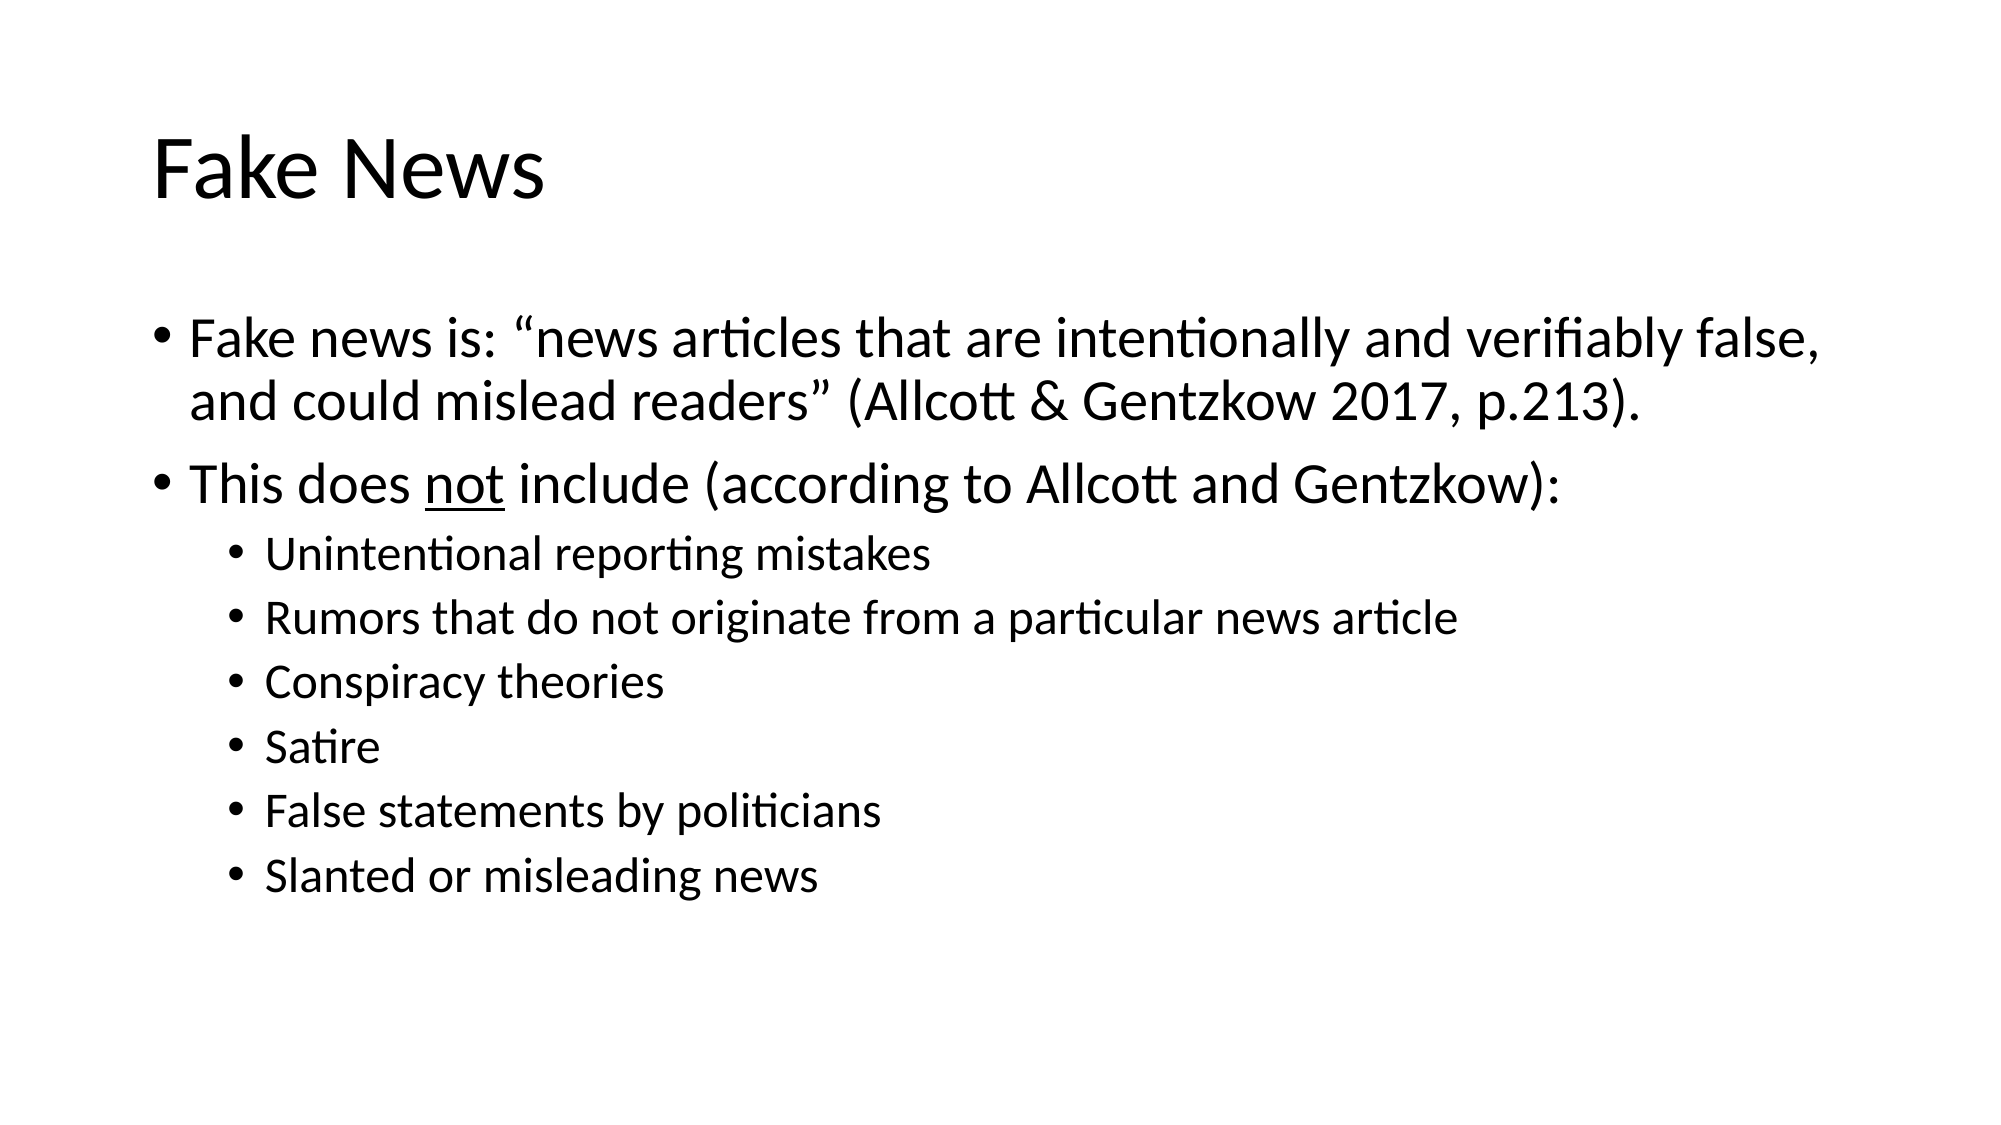

# Fake News
Fake news is: “news articles that are intentionally and verifiably false, and could mislead readers” (Allcott & Gentzkow 2017, p.213).
This does not include (according to Allcott and Gentzkow):
Unintentional reporting mistakes
Rumors that do not originate from a particular news article
Conspiracy theories
Satire
False statements by politicians
Slanted or misleading news